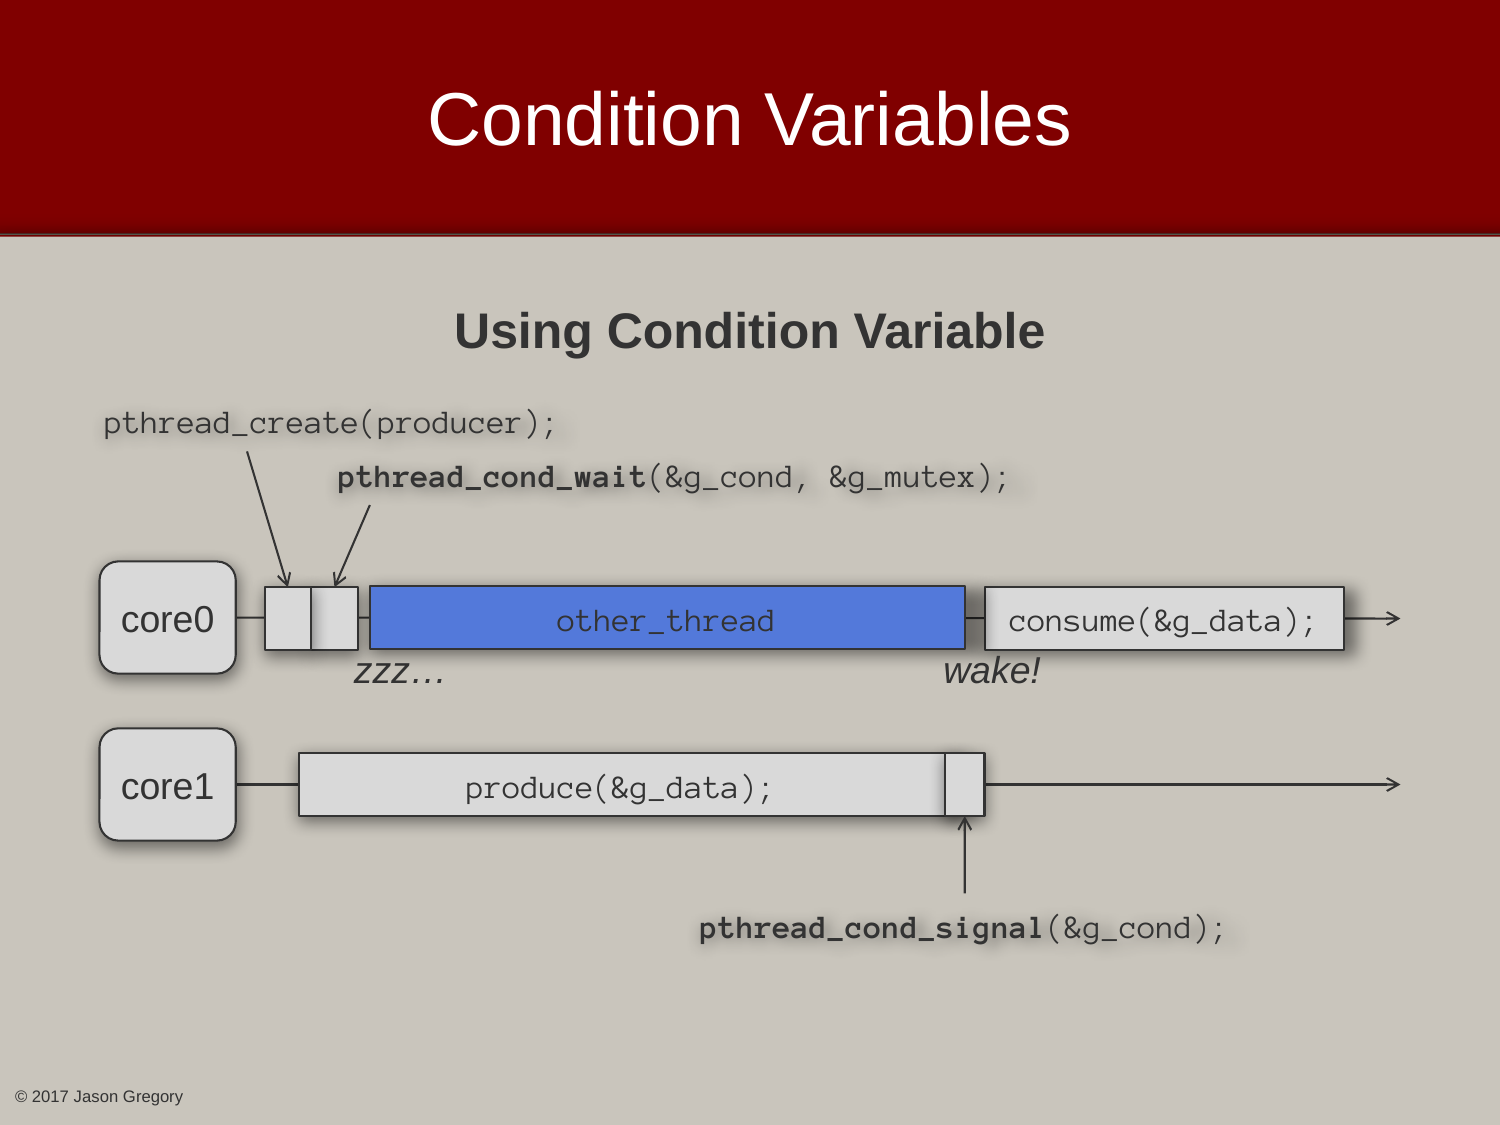

# Condition Variables
Using Condition Variable
pthread_create(producer);
pthread_cond_wait(&g_cond, &g_mutex);
core0
other_thread
consume(&g_data);

zzz…
wake!
core1
produce(&g_data);

pthread_cond_signal(&g_cond);
© 2017 Jason Gregory